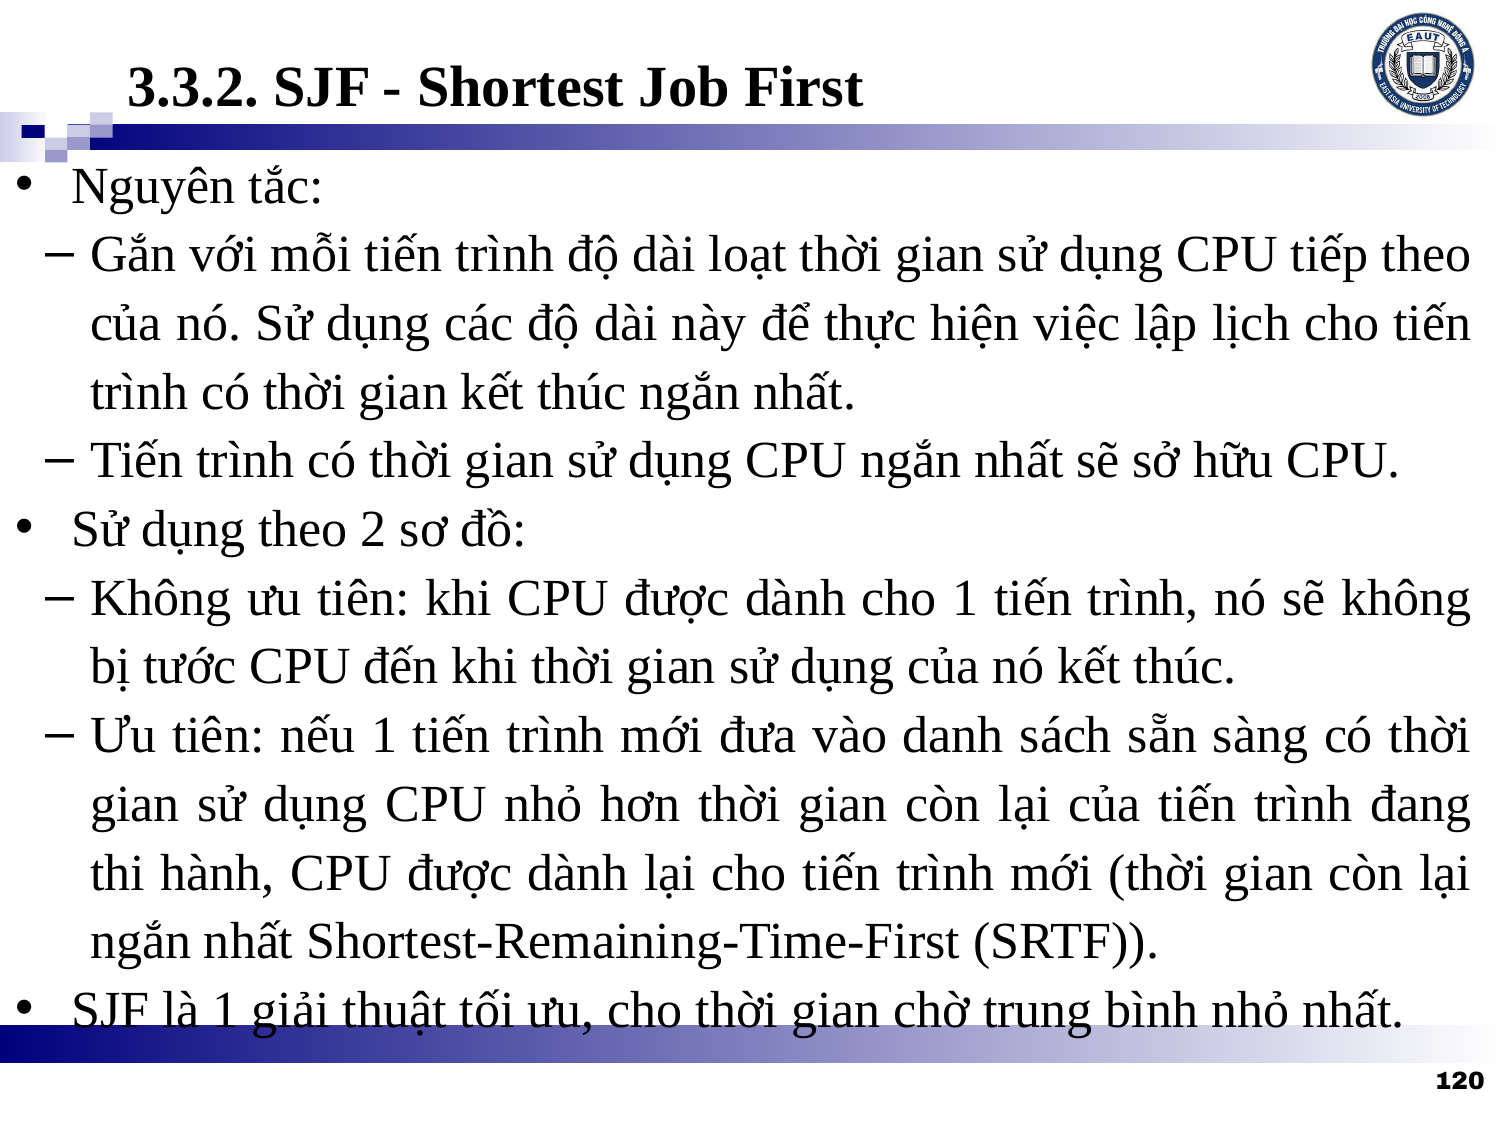

3.3.2. SJF - Shortest Job First
Nguyên tắc:
Gắn với mỗi tiến trình độ dài loạt thời gian sử dụng CPU tiếp theo của nó. Sử dụng các độ dài này để thực hiện việc lập lịch cho tiến trình có thời gian kết thúc ngắn nhất.
Tiến trình có thời gian sử dụng CPU ngắn nhất sẽ sở hữu CPU.
Sử dụng theo 2 sơ đồ:
Không ưu tiên: khi CPU được dành cho 1 tiến trình, nó sẽ không bị tước CPU đến khi thời gian sử dụng của nó kết thúc.
Ưu tiên: nếu 1 tiến trình mới đưa vào danh sách sẵn sàng có thời gian sử dụng CPU nhỏ hơn thời gian còn lại của tiến trình đang thi hành, CPU được dành lại cho tiến trình mới (thời gian còn lại ngắn nhất Shortest-Remaining-Time-First (SRTF)).
SJF là 1 giải thuật tối ưu, cho thời gian chờ trung bình nhỏ nhất.
120